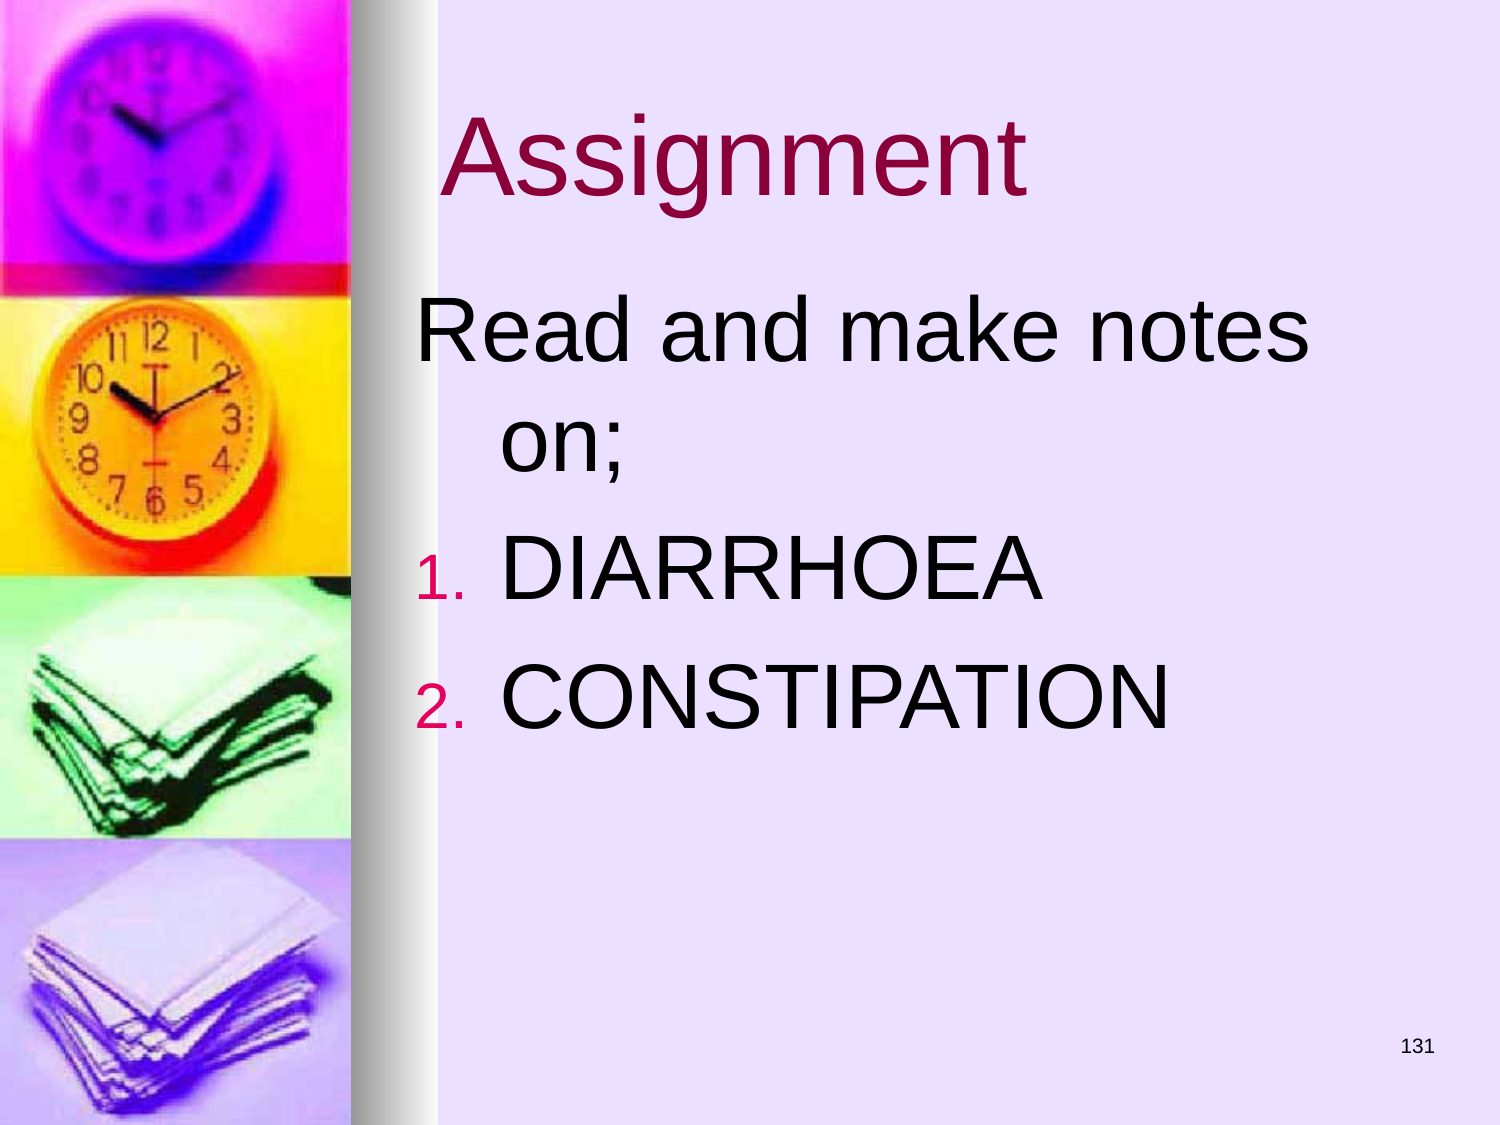

# Assignment
Read and make notes on;
DIARRHOEA
CONSTIPATION
131